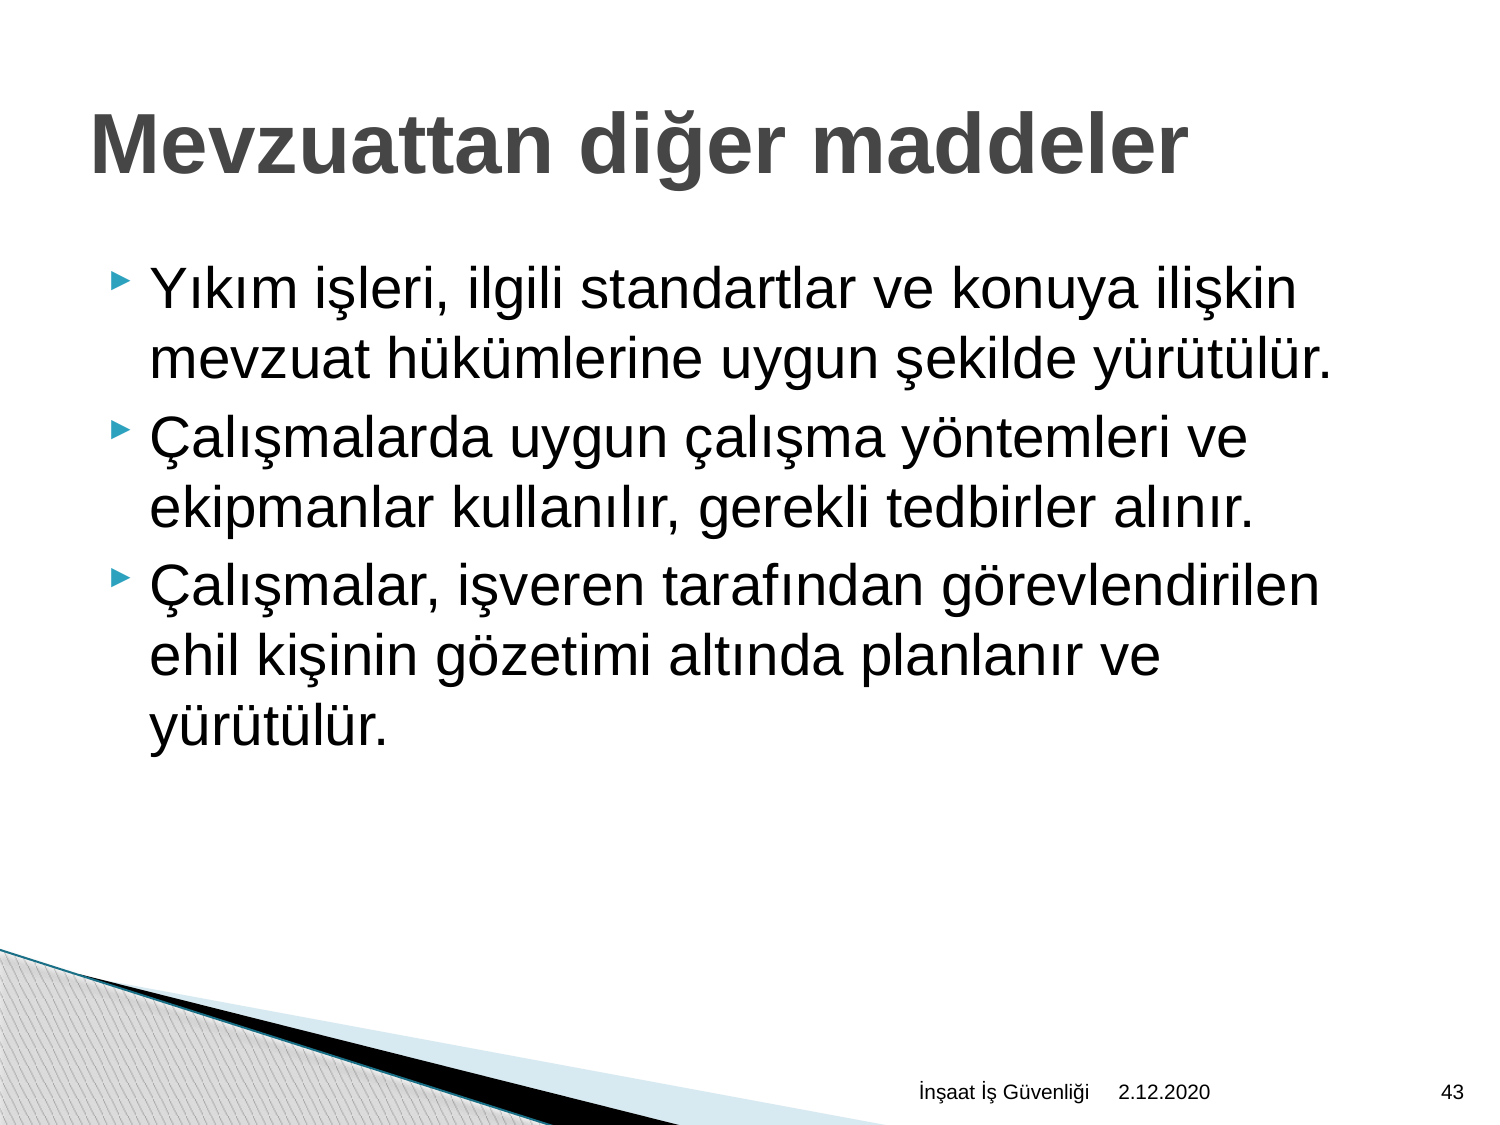

# Mevzuattan diğer maddeler
Yıkım işleri, ilgili standartlar ve konuya ilişkin mevzuat hükümlerine uygun şekilde yürütülür.
Çalışmalarda uygun çalışma yöntemleri ve ekipmanlar kullanılır, gerekli tedbirler alınır.
Çalışmalar, işveren tarafından görevlendirilen ehil kişinin gözetimi altında planlanır ve yürütülür.

İnşaat İş Güvenliği
2.12.2020
43